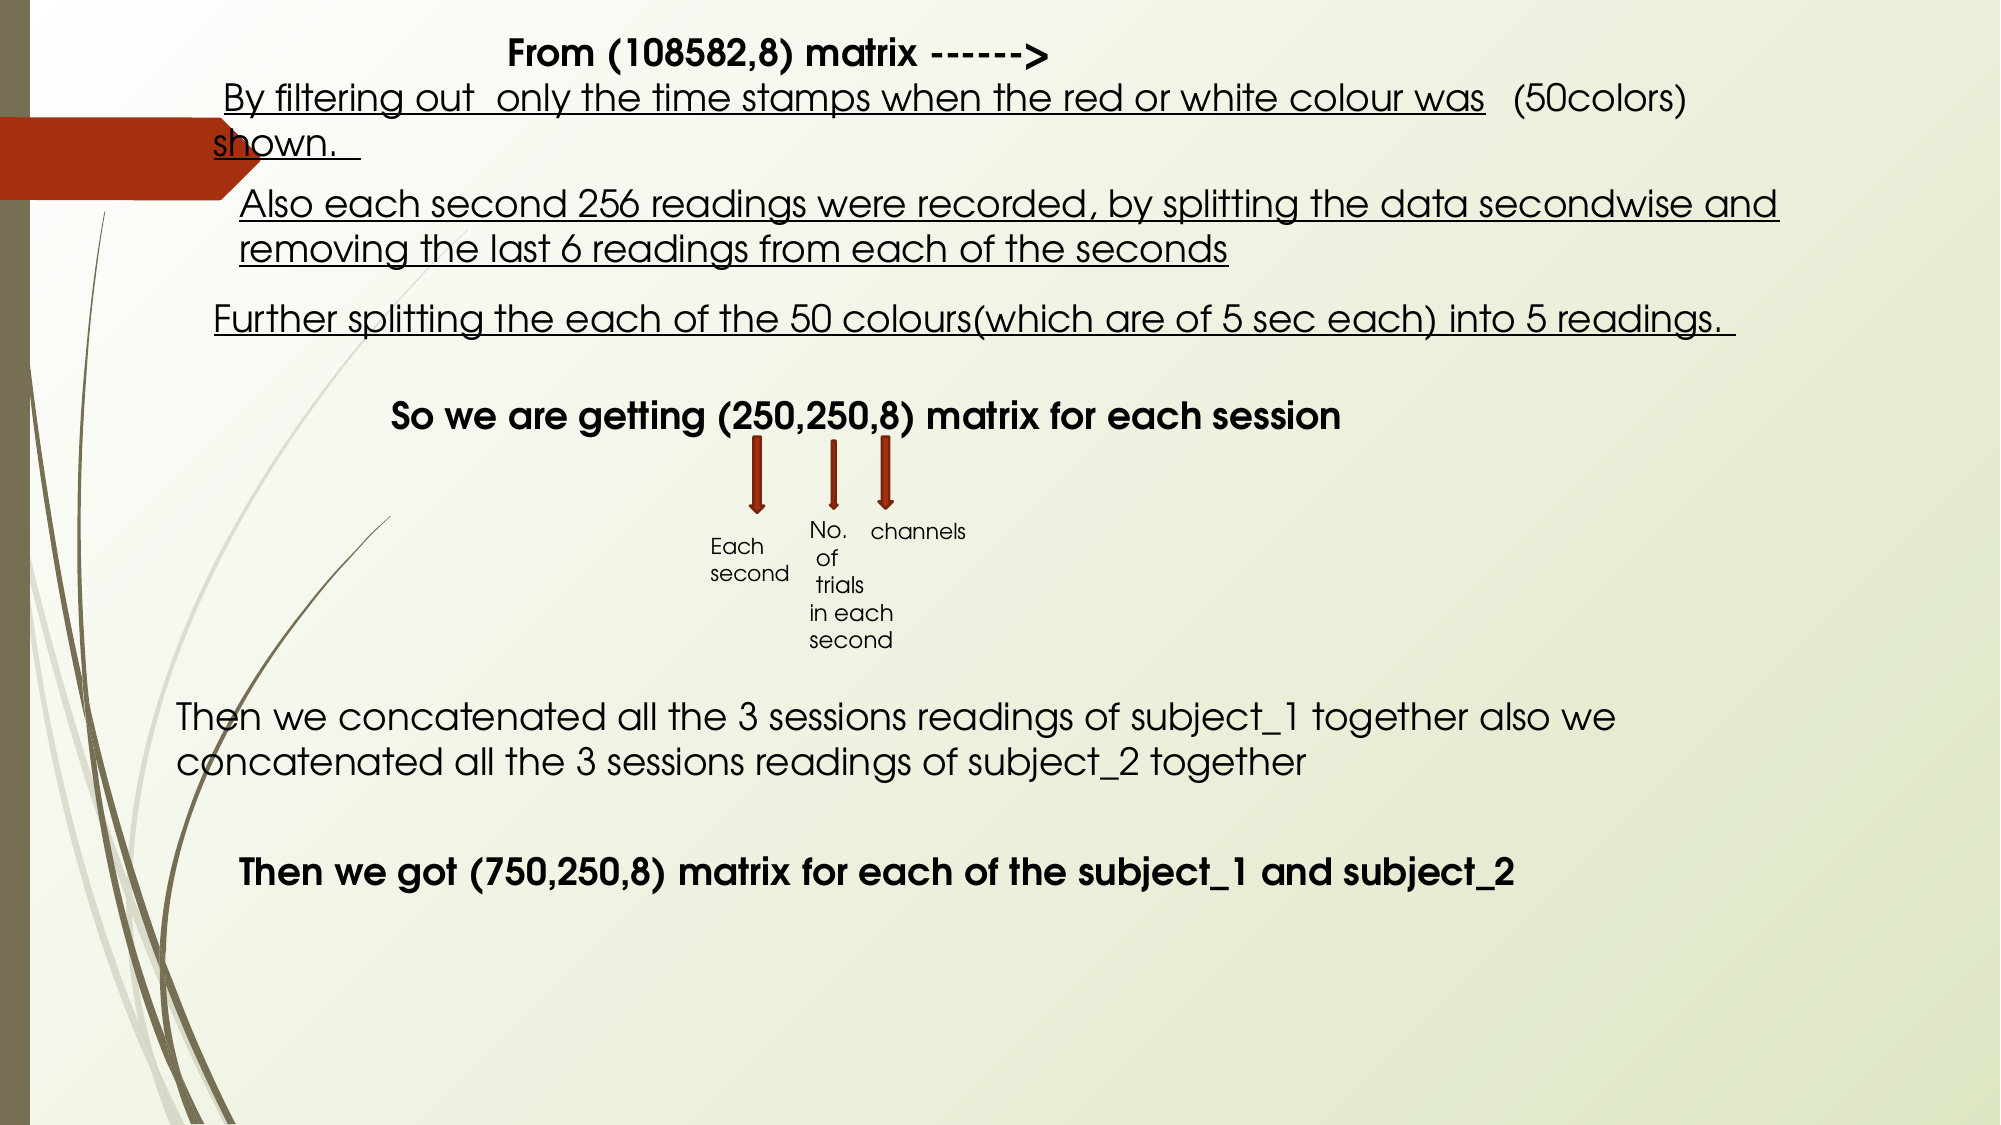

From (108582,8) matrix ------>
 By filtering out  only the time stamps when the red or white colour was shown.
 (50colors)
Also each second 256 readings were recorded, by splitting the data secondwise and removing the last 6 readings from each of the seconds
Further splitting the each of the 50 colours(which are of 5 sec each) into 5 readings.
So we are getting (250,250,8) matrix for each session

No.
 of
 trials
in each
second
channels
Each
second
Then we concatenated all the 3 sessions readings of subject_1 together also we concatenated all the 3 sessions readings of subject_2 together
Then we got (750,250,8) matrix for each of the subject_1 and subject_2